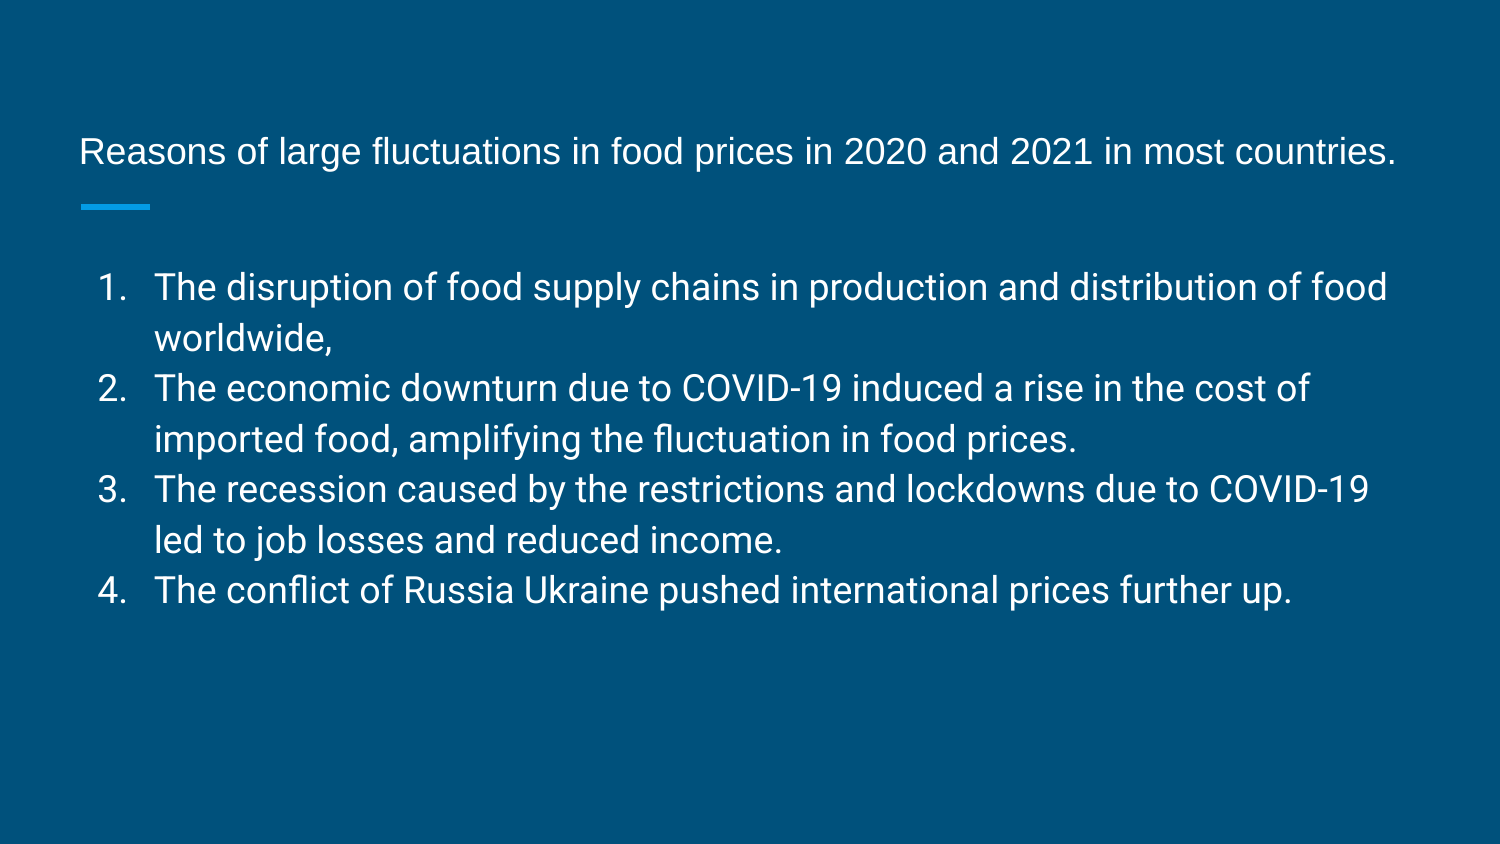

# Reasons of large fluctuations in food prices in 2020 and 2021 in most countries.
The disruption of food supply chains in production and distribution of food worldwide,
The economic downturn due to COVID-19 induced a rise in the cost of imported food, amplifying the fluctuation in food prices.
The recession caused by the restrictions and lockdowns due to COVID-19 led to job losses and reduced income.
The conflict of Russia Ukraine pushed international prices further up.